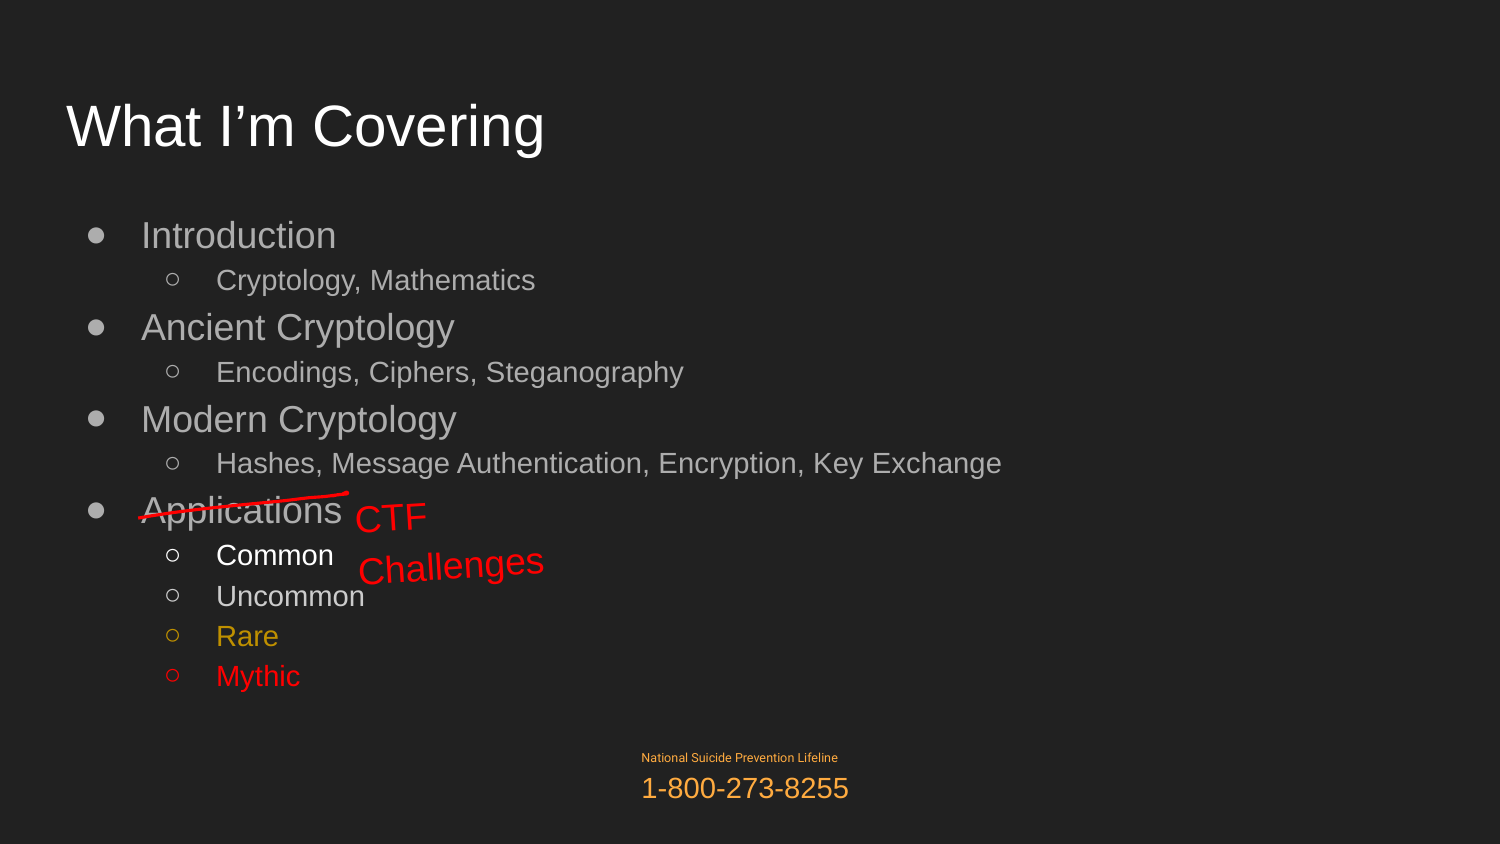

# What I’m Covering
Introduction
Cryptology, Mathematics
Ancient Cryptology
Encodings, Ciphers, Steganography
Modern Cryptology
Hashes, Message Authentication, Encryption, Key Exchange
Applications
Common
Uncommon
Rare
Mythic
CTF Challenges

National Suicide Prevention Lifeline
1-800-273-8255